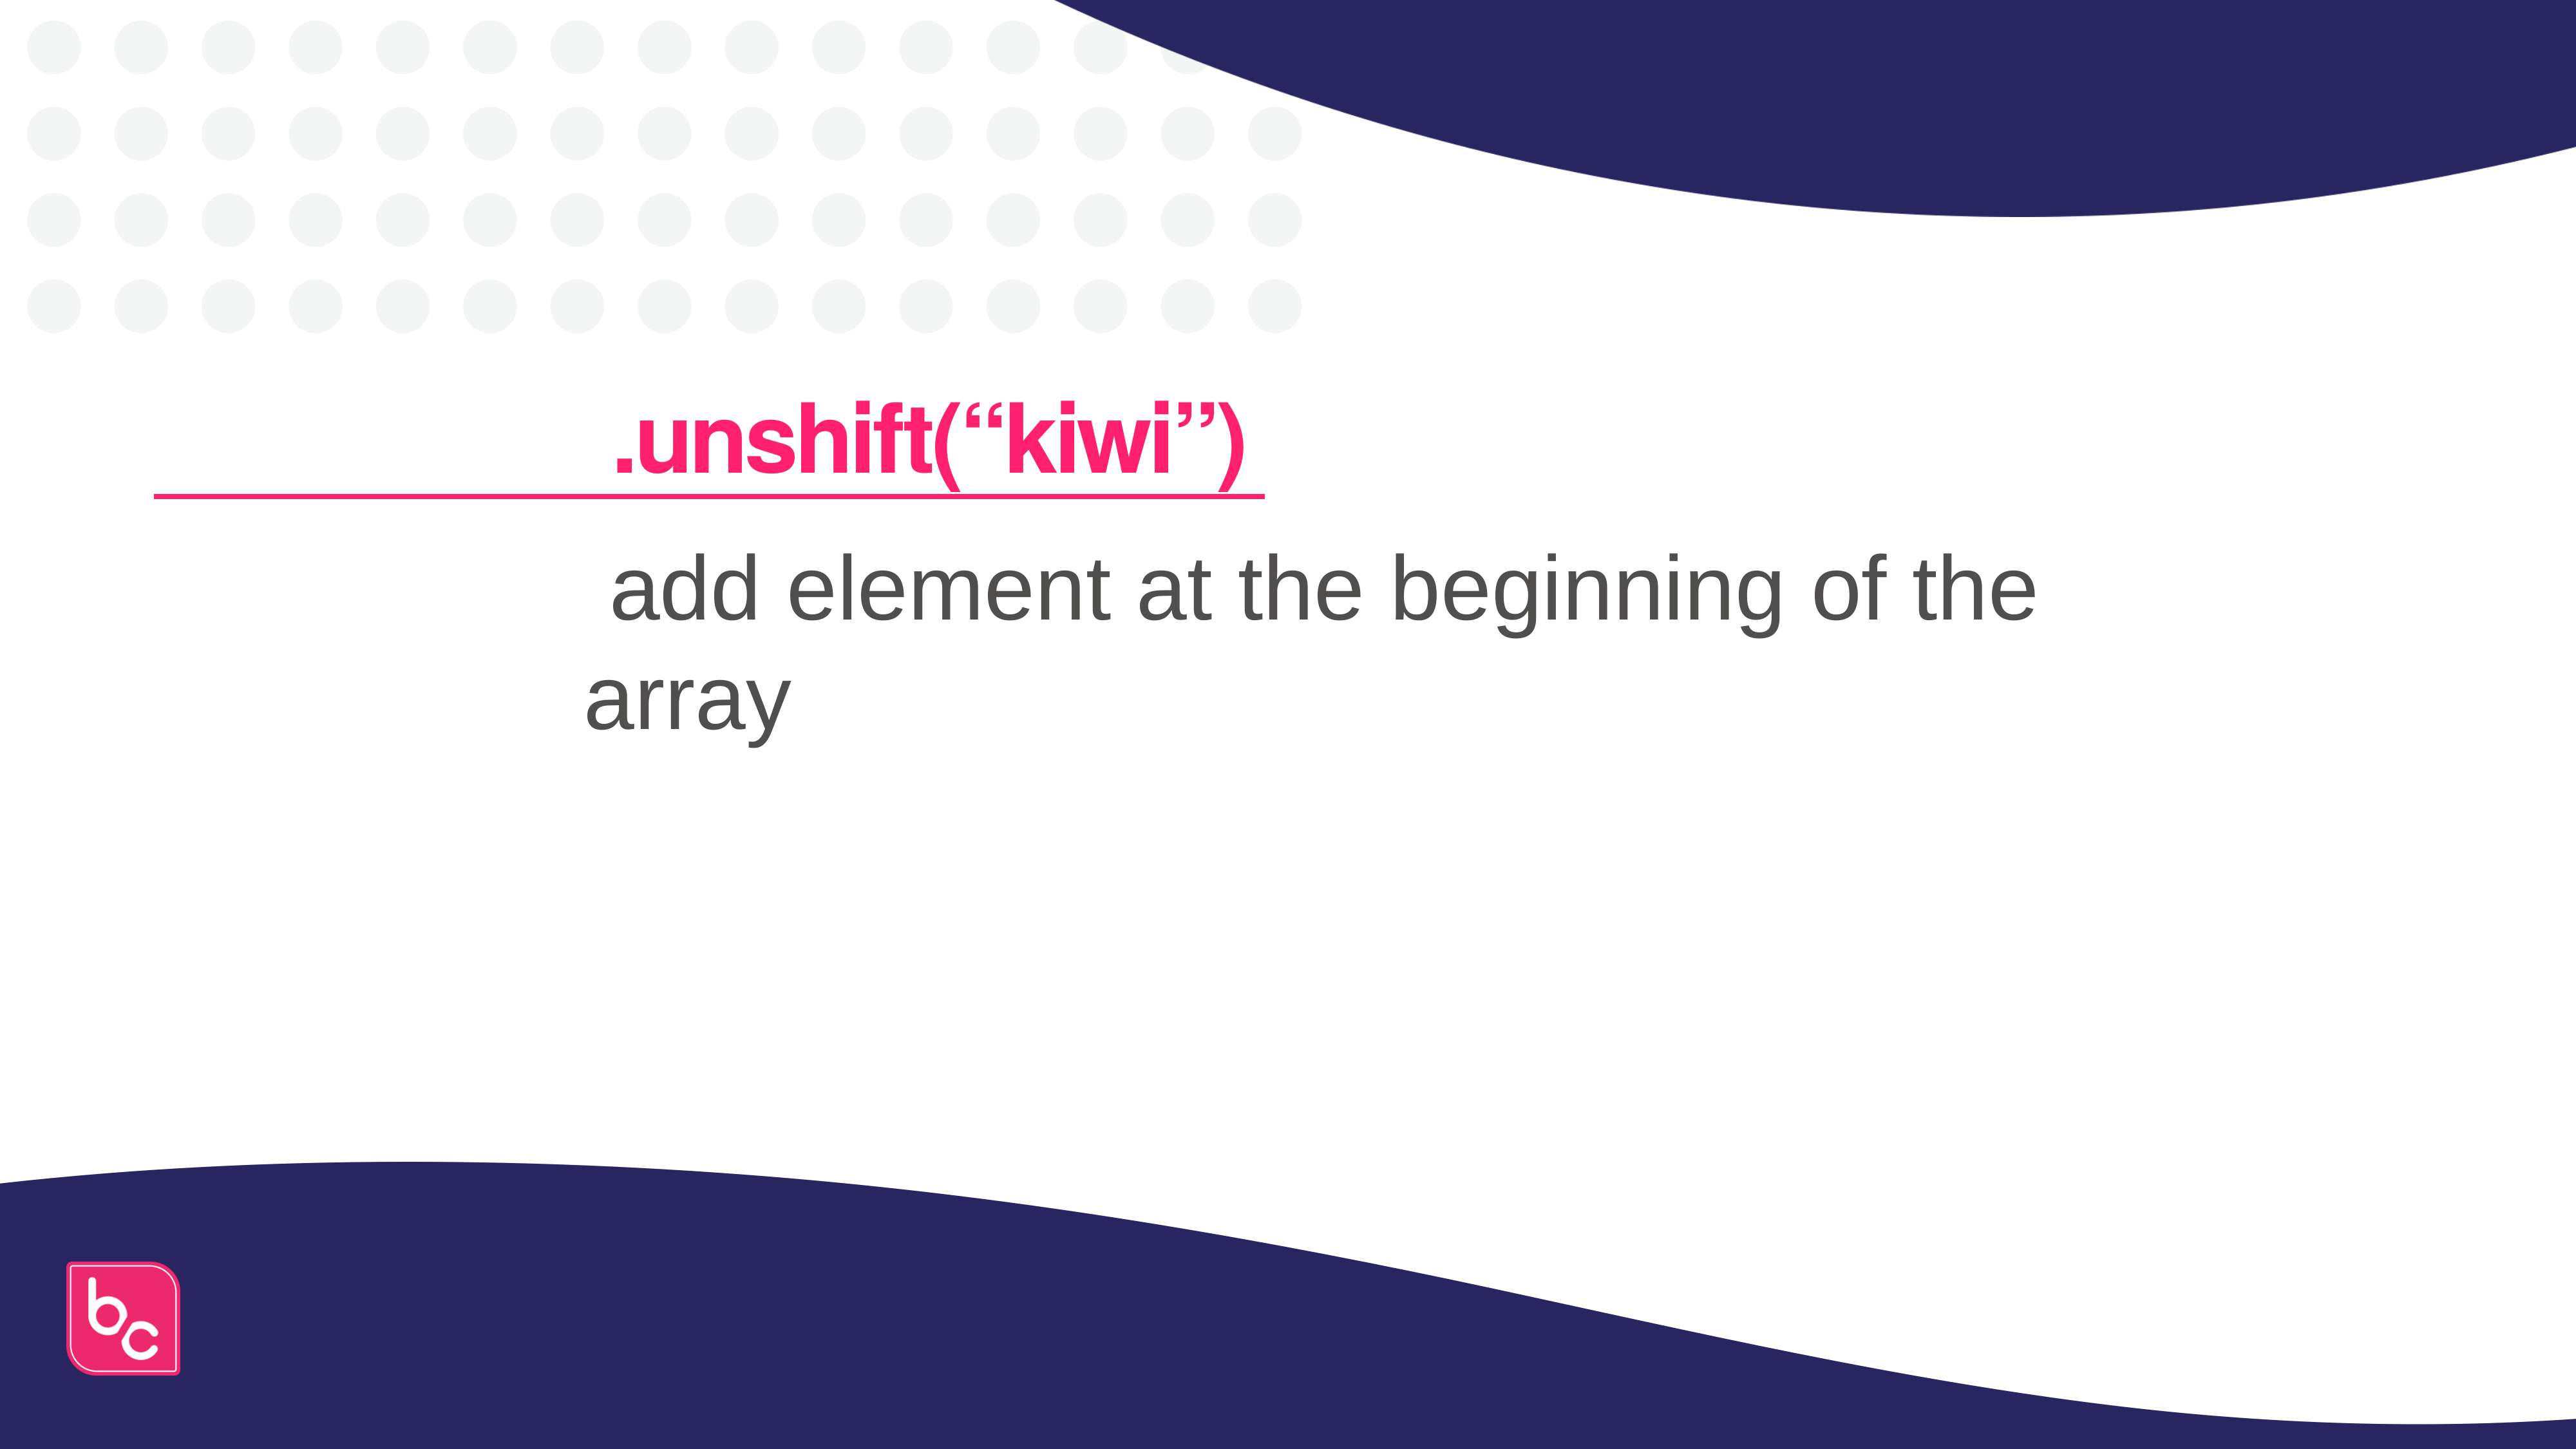

# .unshift(“kiwi”)
 add element at the beginning of the array